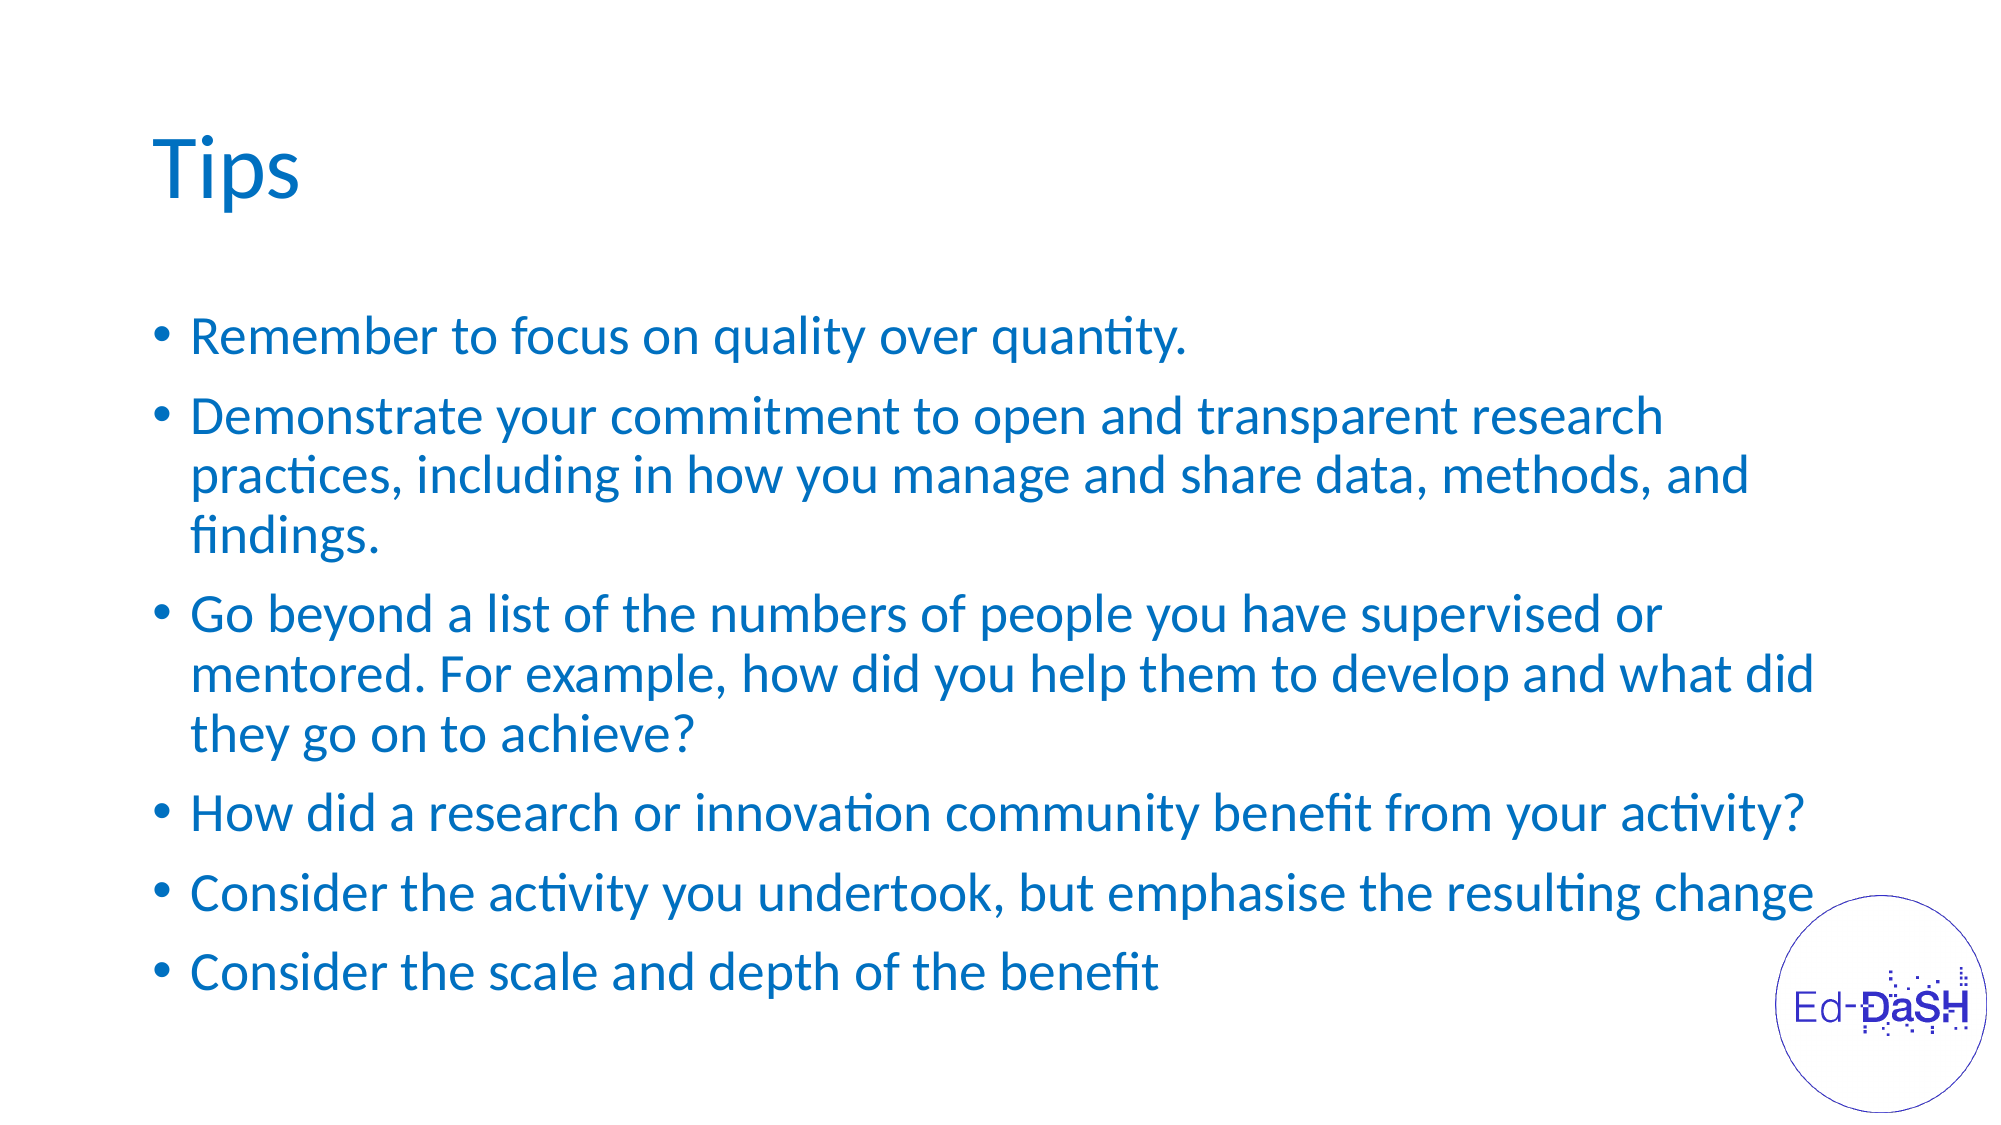

# Tips
Remember to focus on quality over quantity.
Demonstrate your commitment to open and transparent research practices, including in how you manage and share data, methods, and findings.
Go beyond a list of the numbers of people you have supervised or mentored. For example, how did you help them to develop and what did they go on to achieve?
How did a research or innovation community benefit from your activity?
Consider the activity you undertook, but emphasise the resulting change
Consider the scale and depth of the benefit